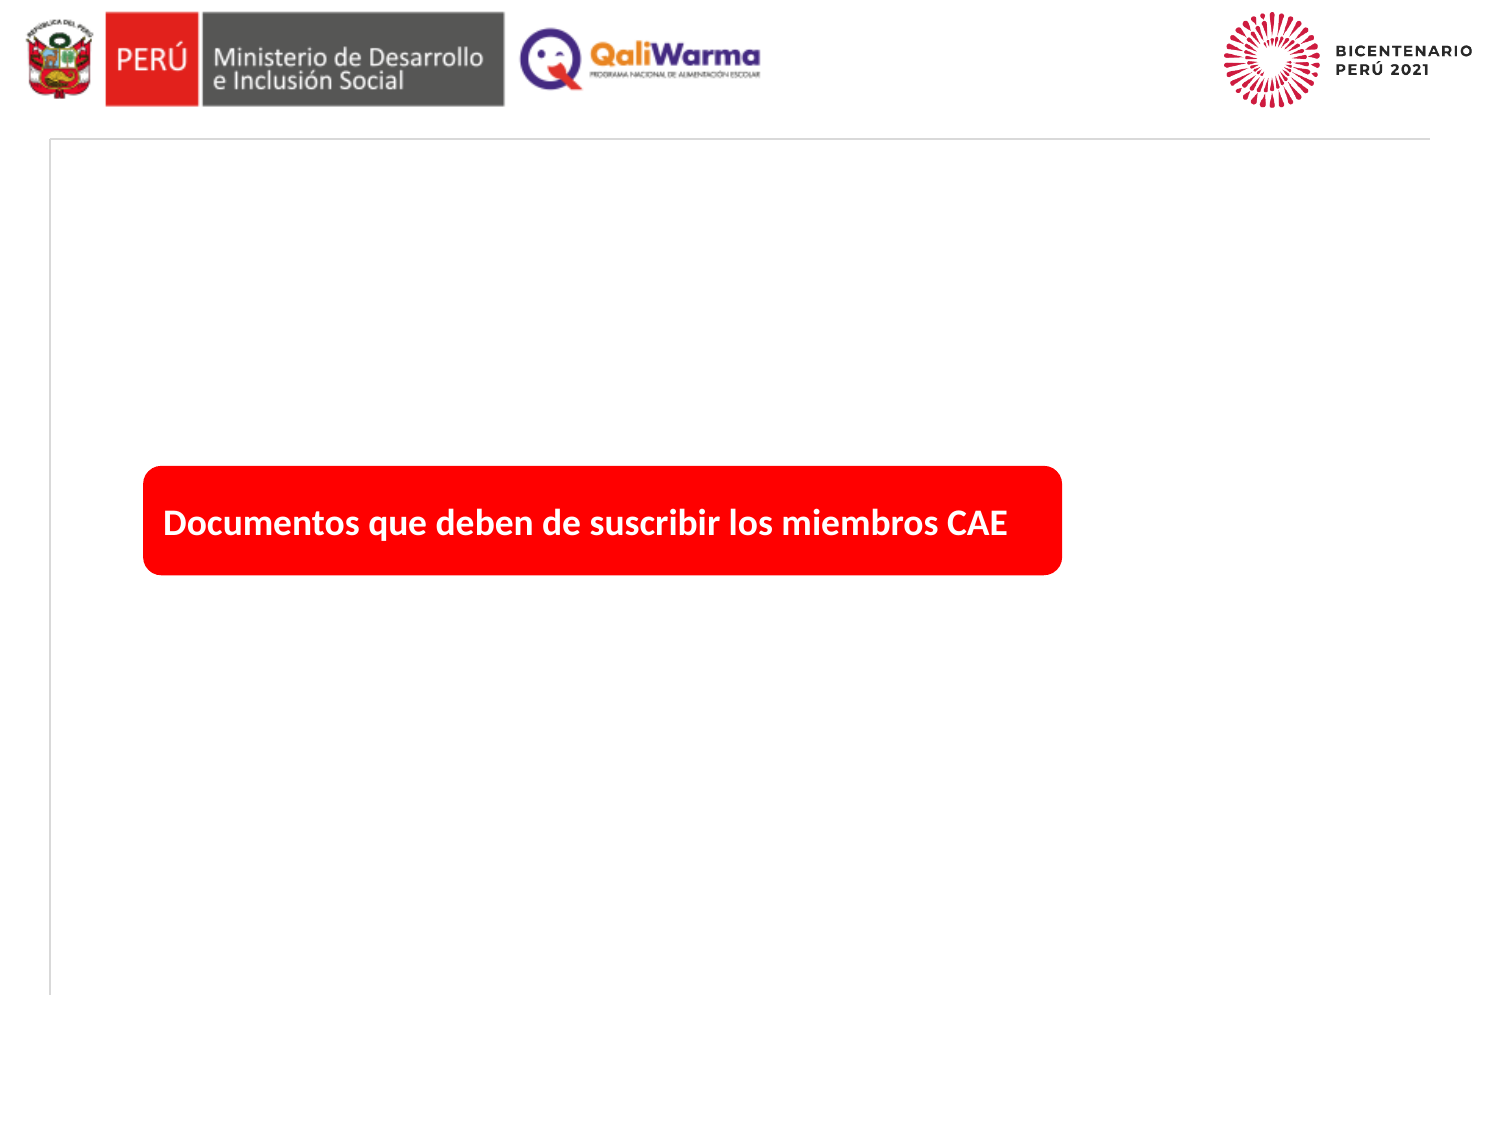

Documentos que deben de suscribir los miembros CAE